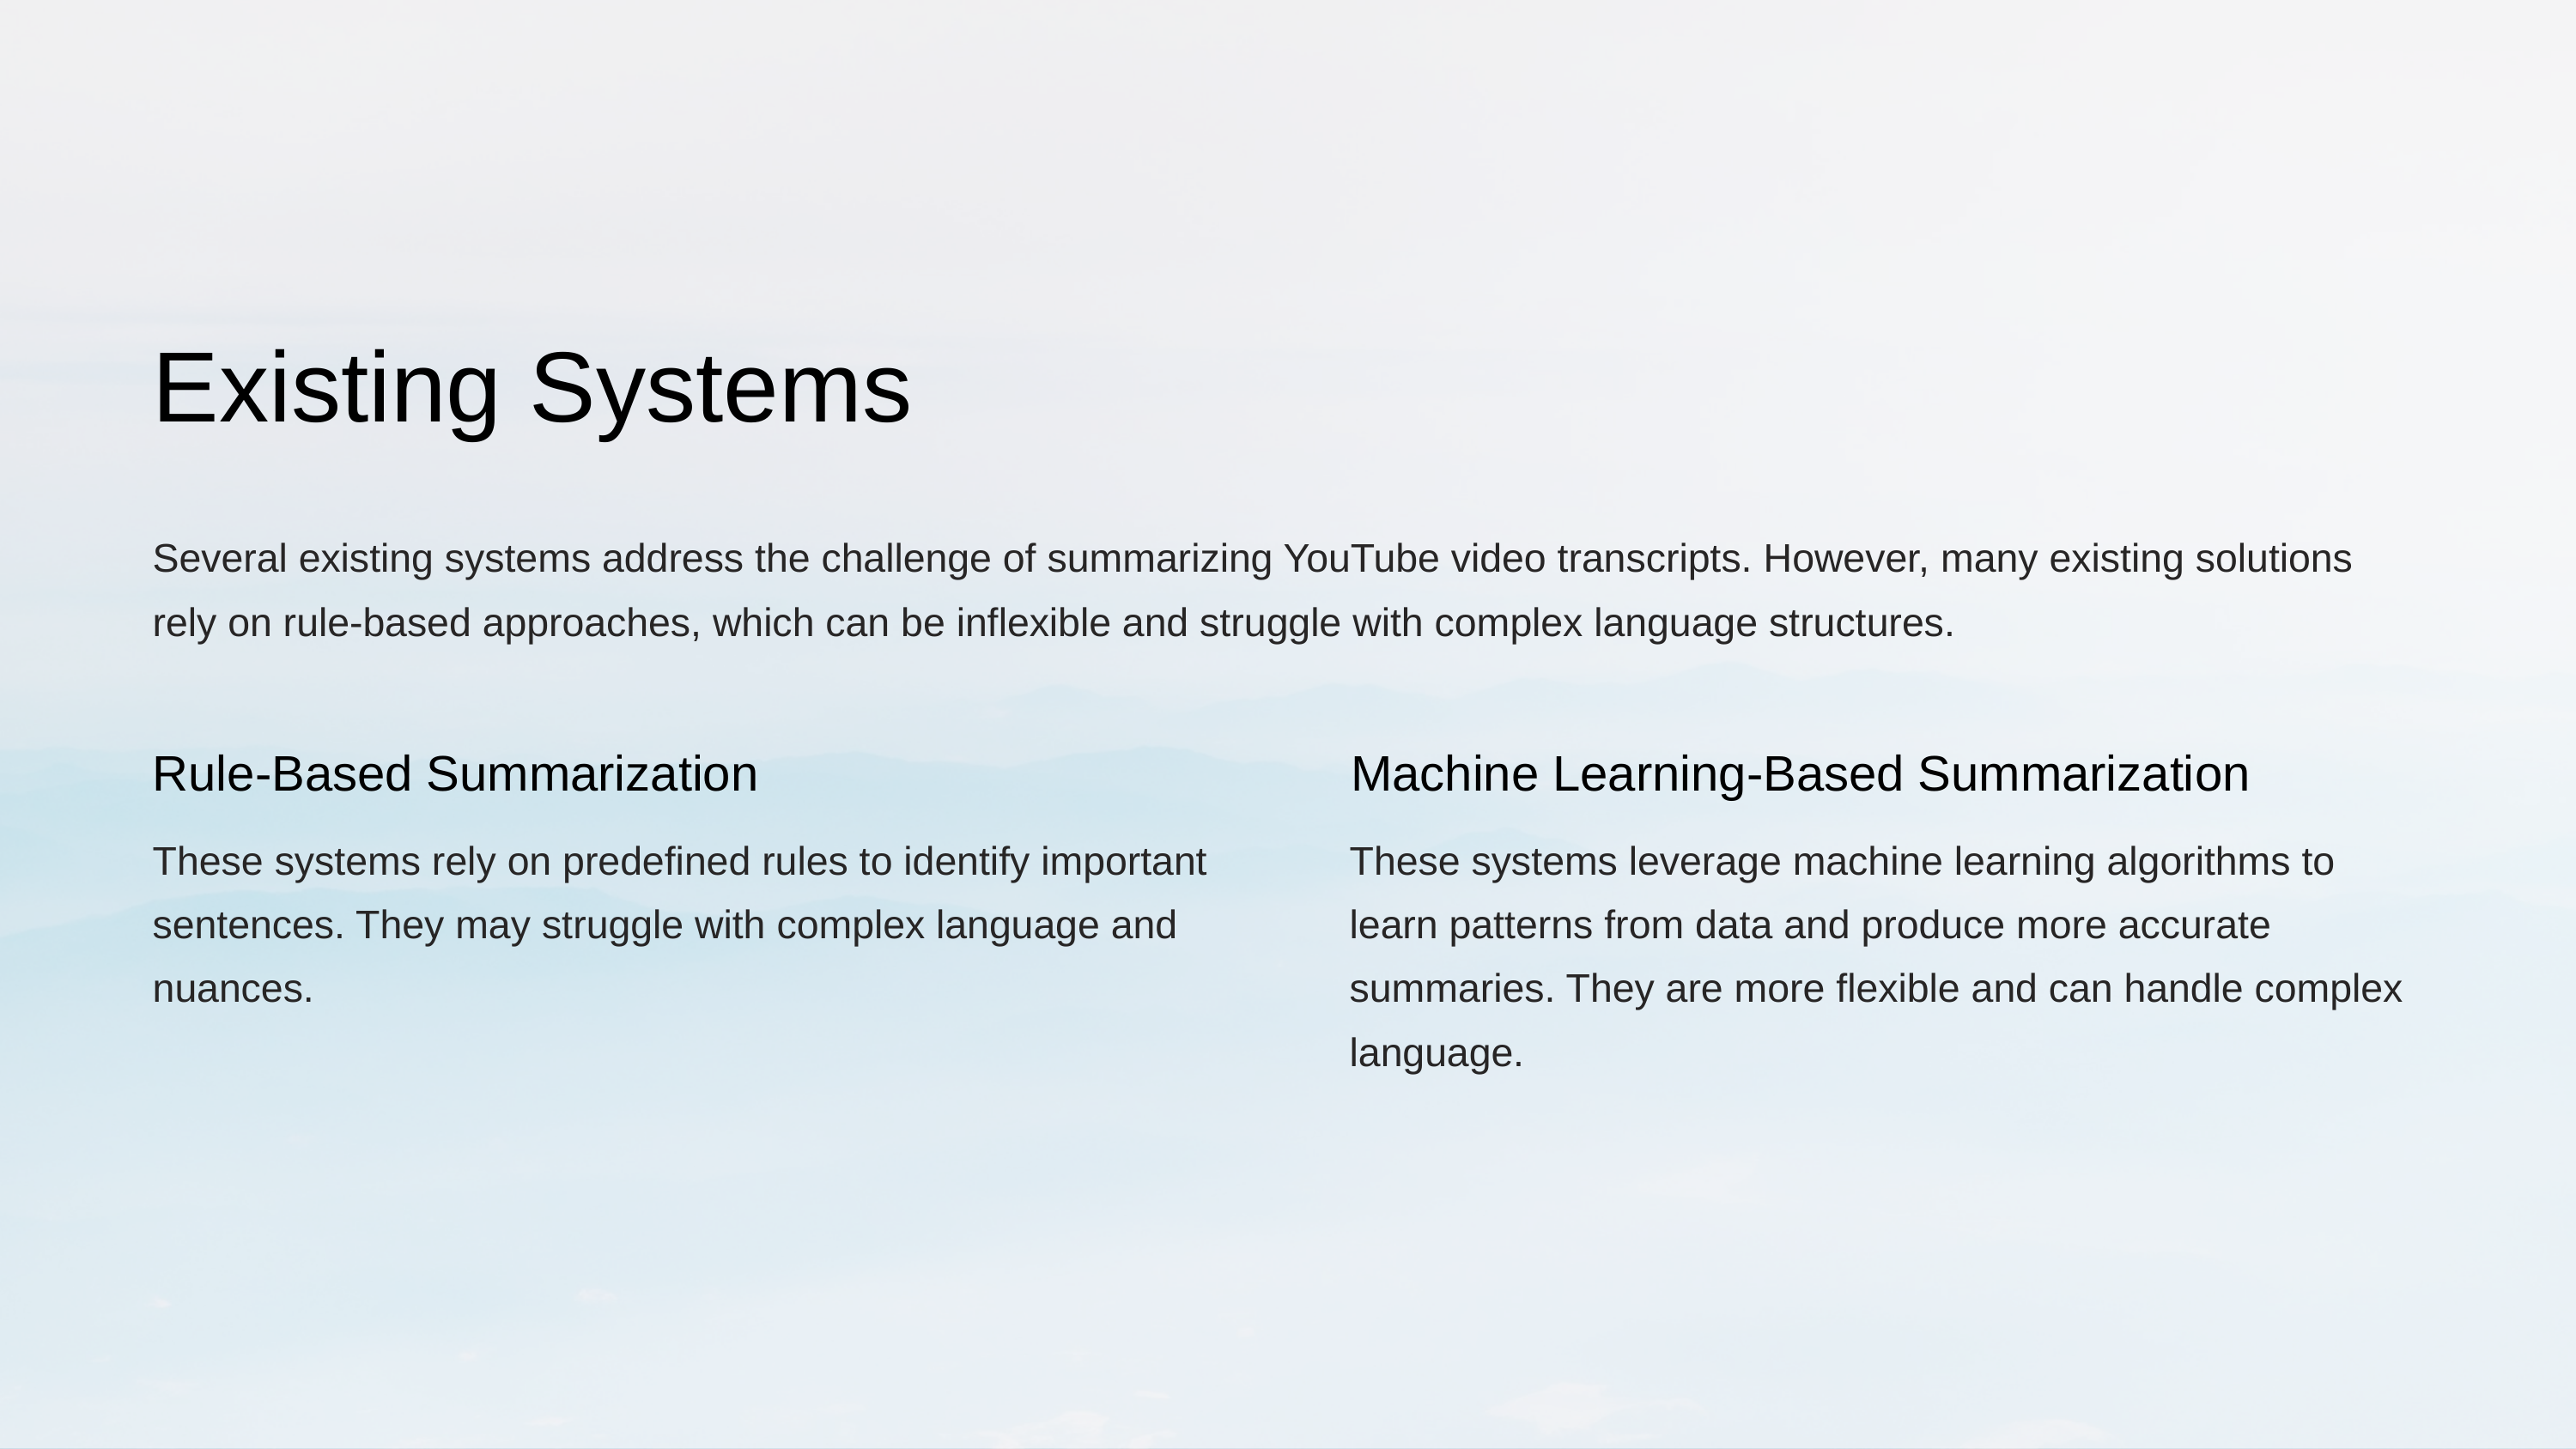

Existing Systems
Several existing systems address the challenge of summarizing YouTube video transcripts. However, many existing solutions rely on rule-based approaches, which can be inflexible and struggle with complex language structures.
Rule-Based Summarization
Machine Learning-Based Summarization
These systems rely on predefined rules to identify important sentences. They may struggle with complex language and nuances.
These systems leverage machine learning algorithms to learn patterns from data and produce more accurate summaries. They are more flexible and can handle complex language.